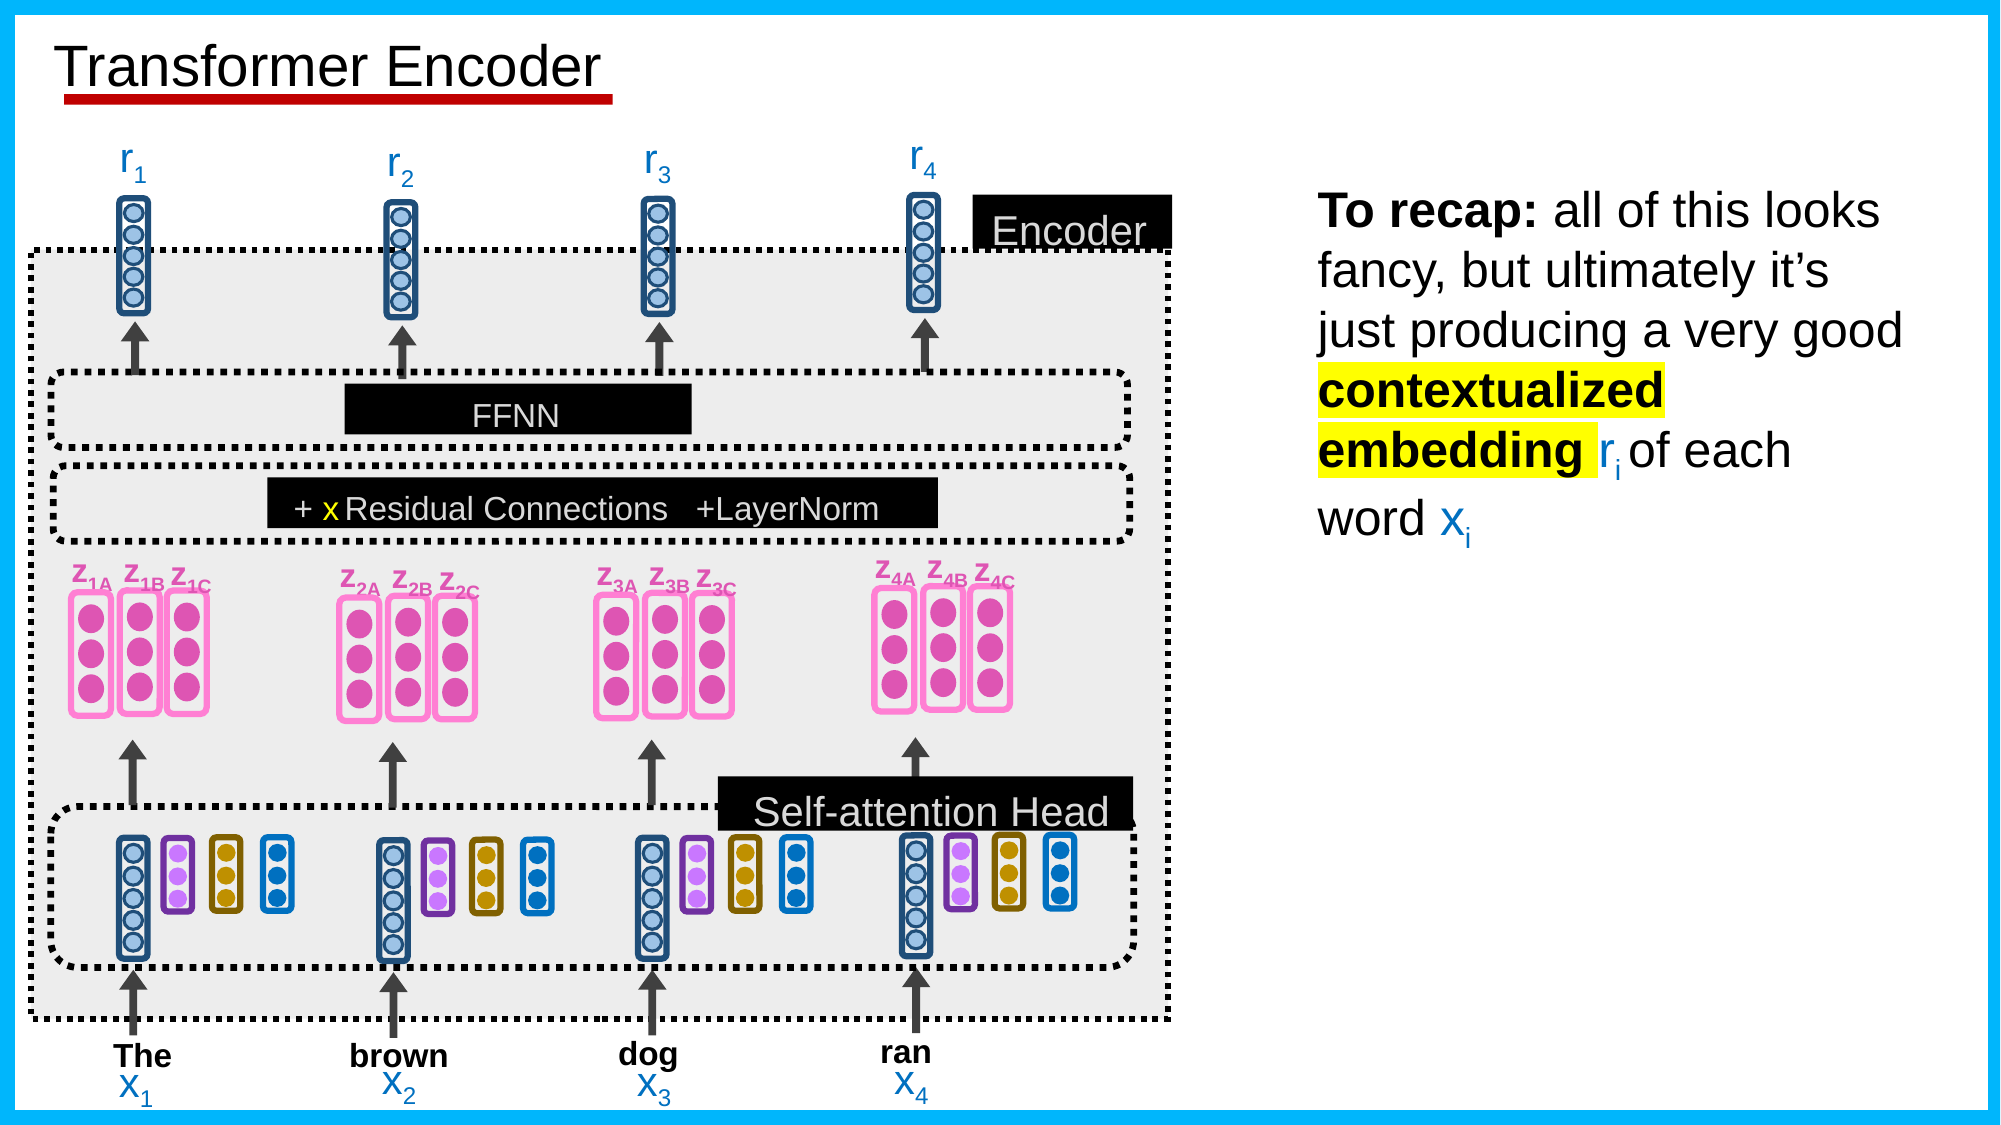

# Transformer Encoder

r4
r1
r3
r2
To recap: all of this looks fancy, but ultimately it’s just producing a very good contextualized embedding ri of each word xi
Encoder

FFNN

+ x Residual Connections   +LayerNorm

z4A
z4B
z4C
z1A
z1B
z3A
z3B
z1C
z3C
z2A
z2B
z2C

Self-attention Head

ran
dog
The
brown
x2
x4
x3
x1